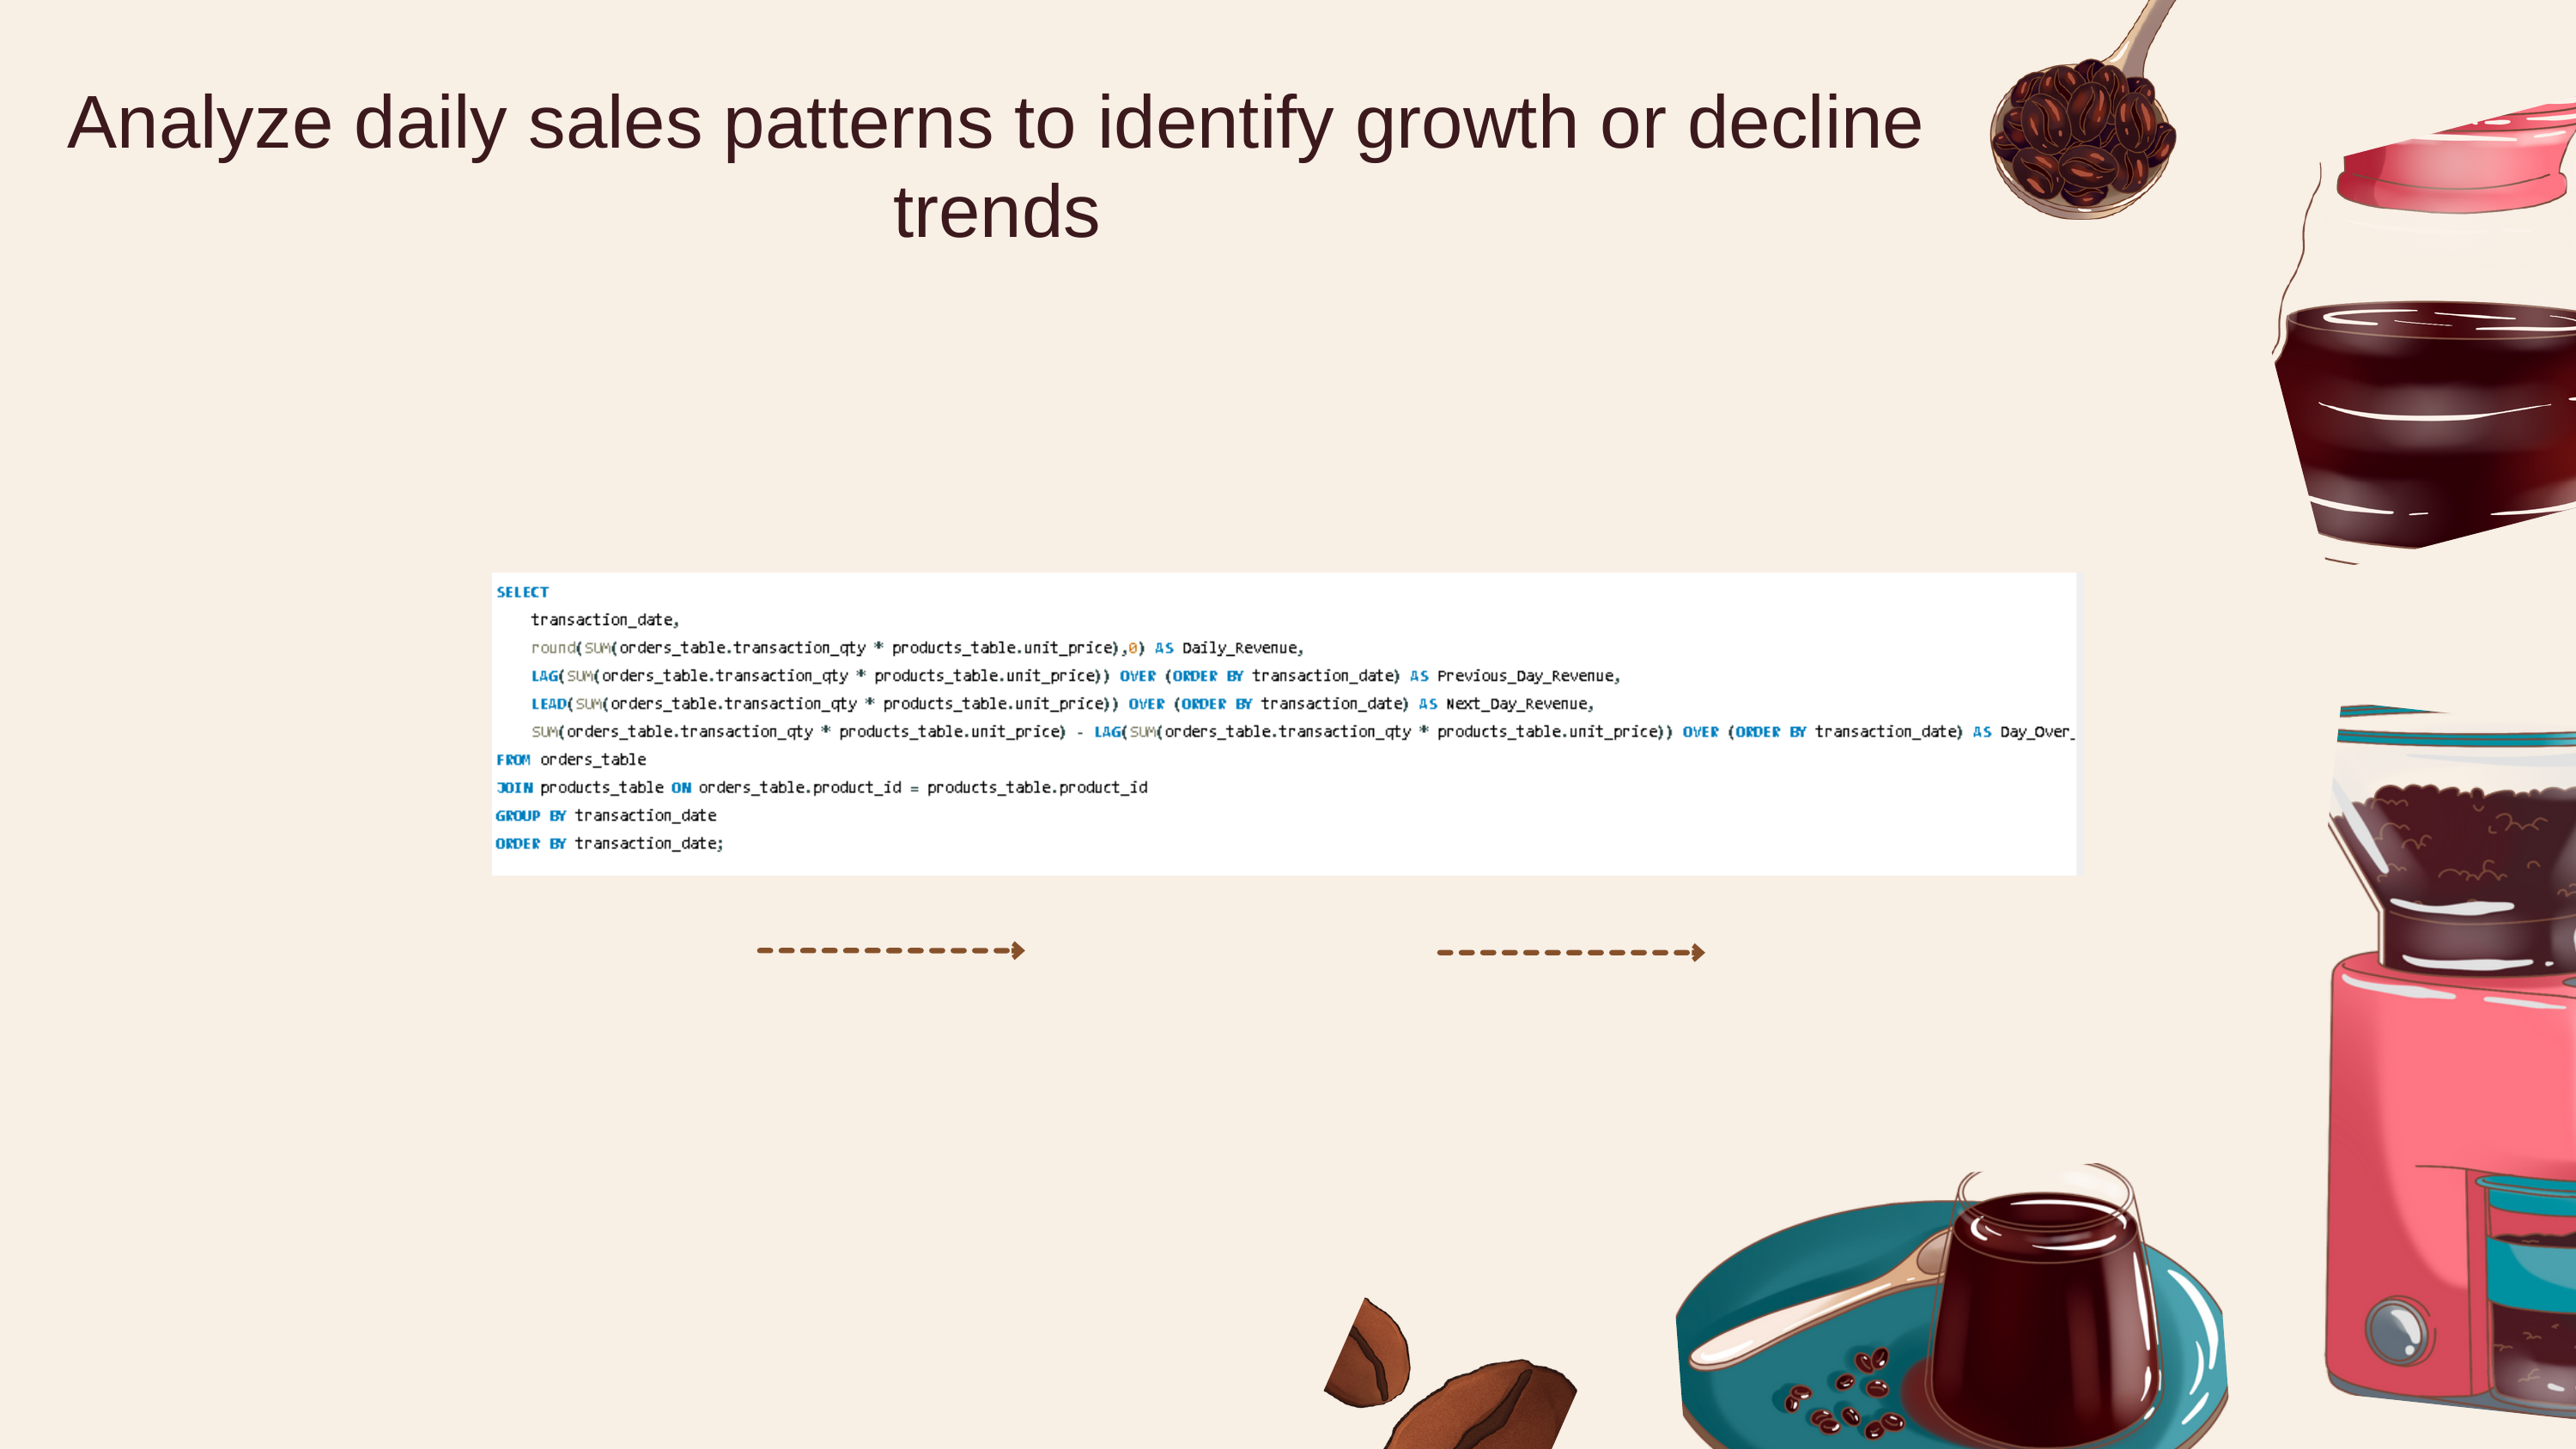

Analyze daily sales patterns to identify growth or decline trends